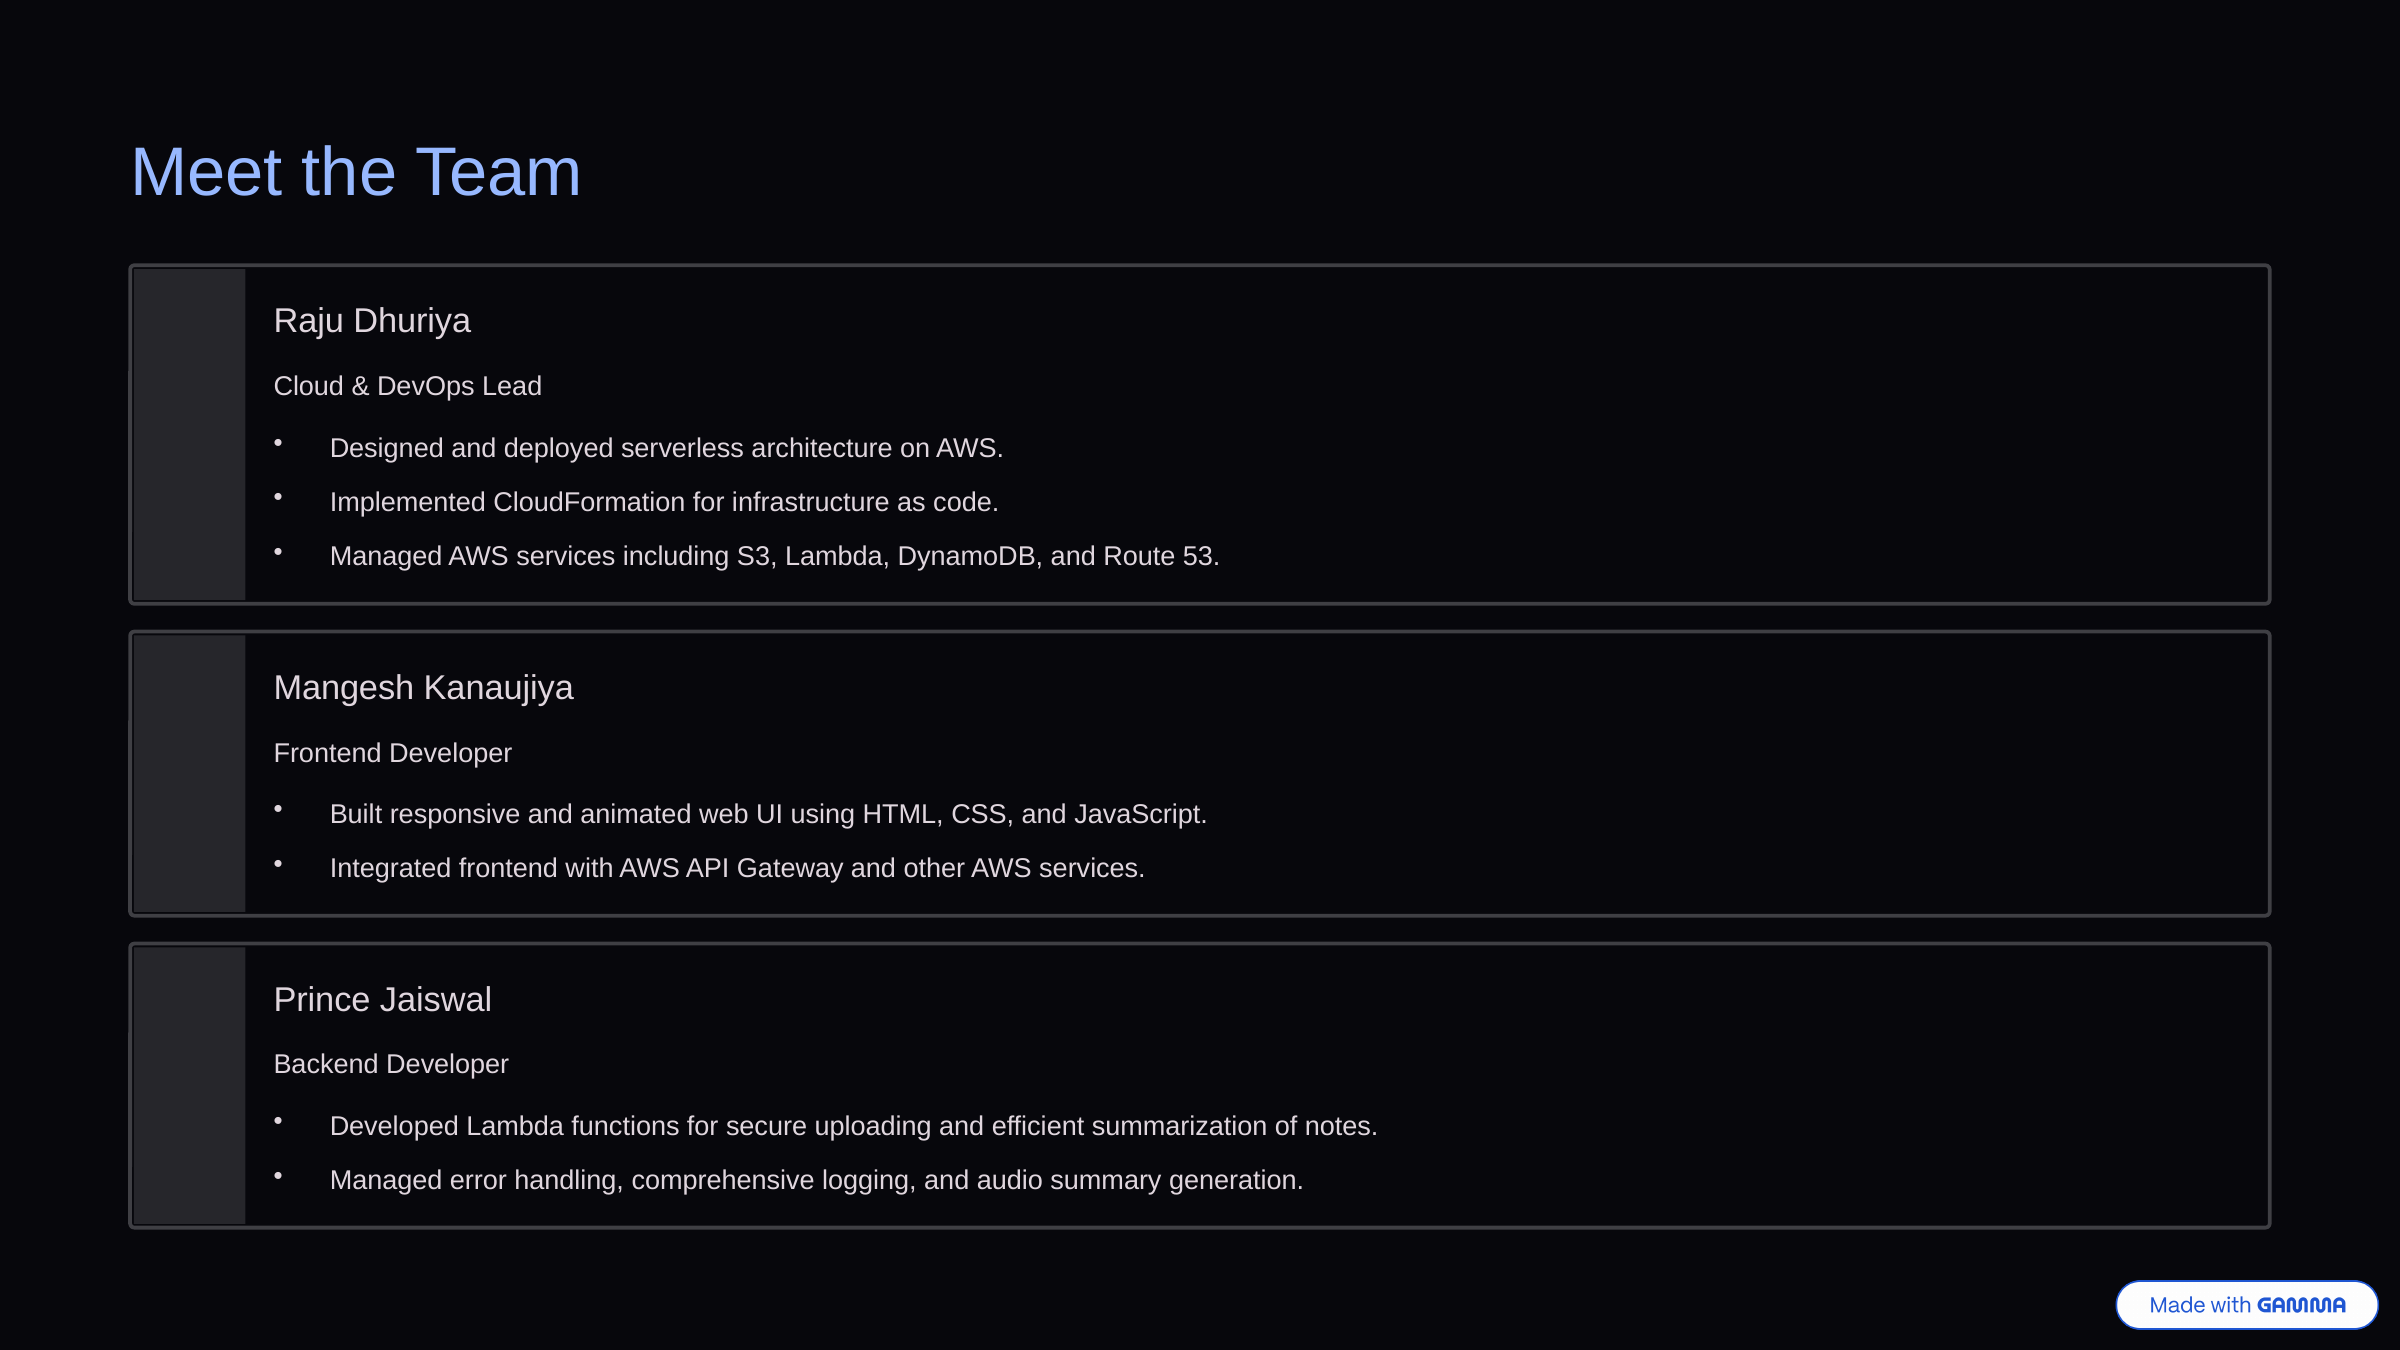

Meet the Team

Raju Dhuriya
Cloud & DevOps Lead
Designed and deployed serverless architecture on AWS.
Implemented CloudFormation for infrastructure as code.
Managed AWS services including S3, Lambda, DynamoDB, and Route 53.

Mangesh Kanaujiya
Frontend Developer
Built responsive and animated web UI using HTML, CSS, and JavaScript.
Integrated frontend with AWS API Gateway and other AWS services.

Prince Jaiswal
Backend Developer
Developed Lambda functions for secure uploading and efficient summarization of notes.
Managed error handling, comprehensive logging, and audio summary generation.